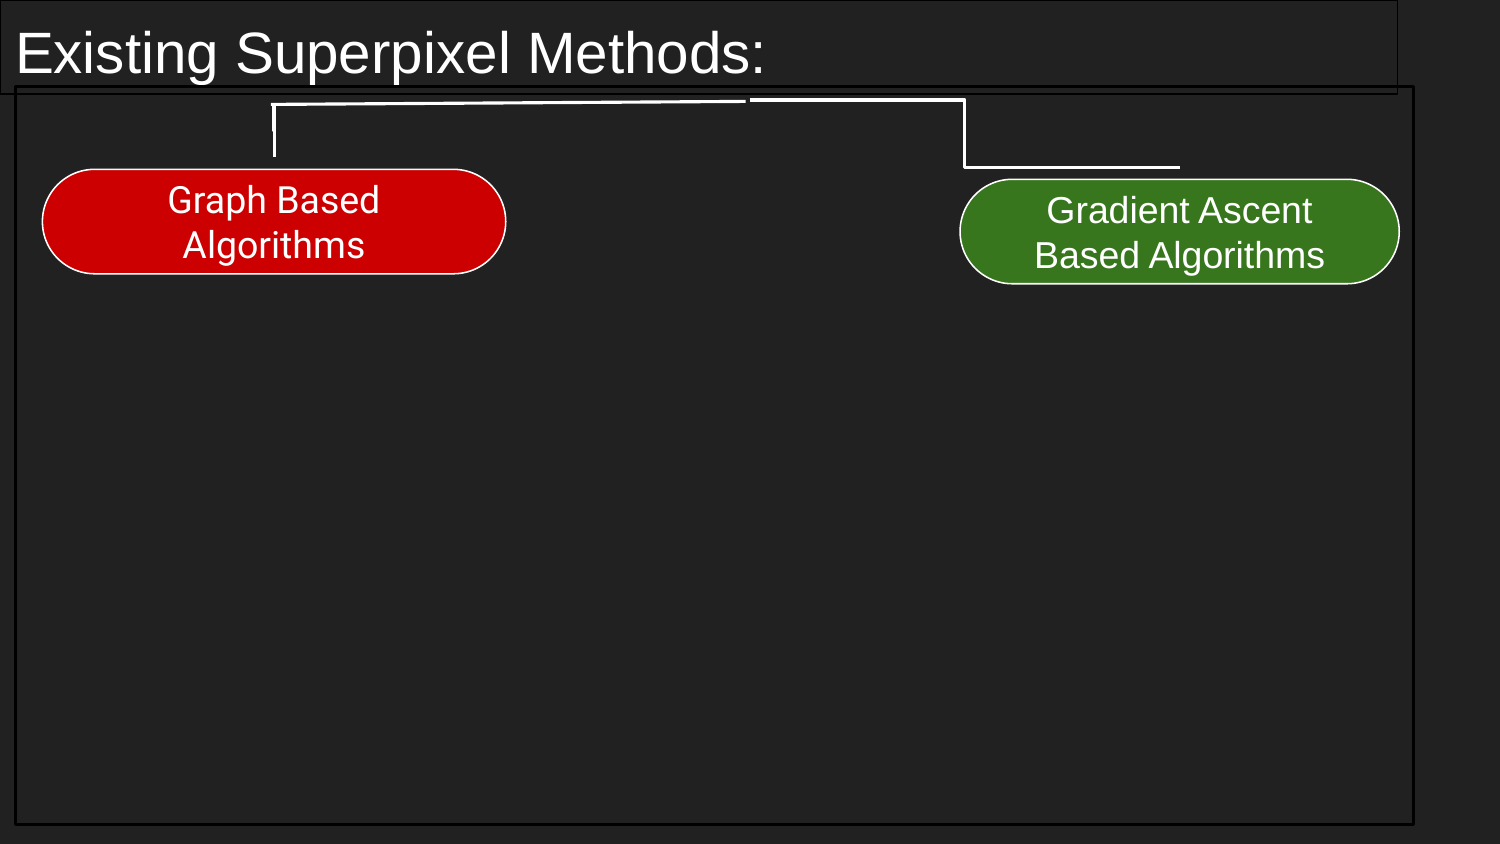

Existing Superpixel Methods:

Graph Based Algorithms
Gradient Ascent Based Algorithms